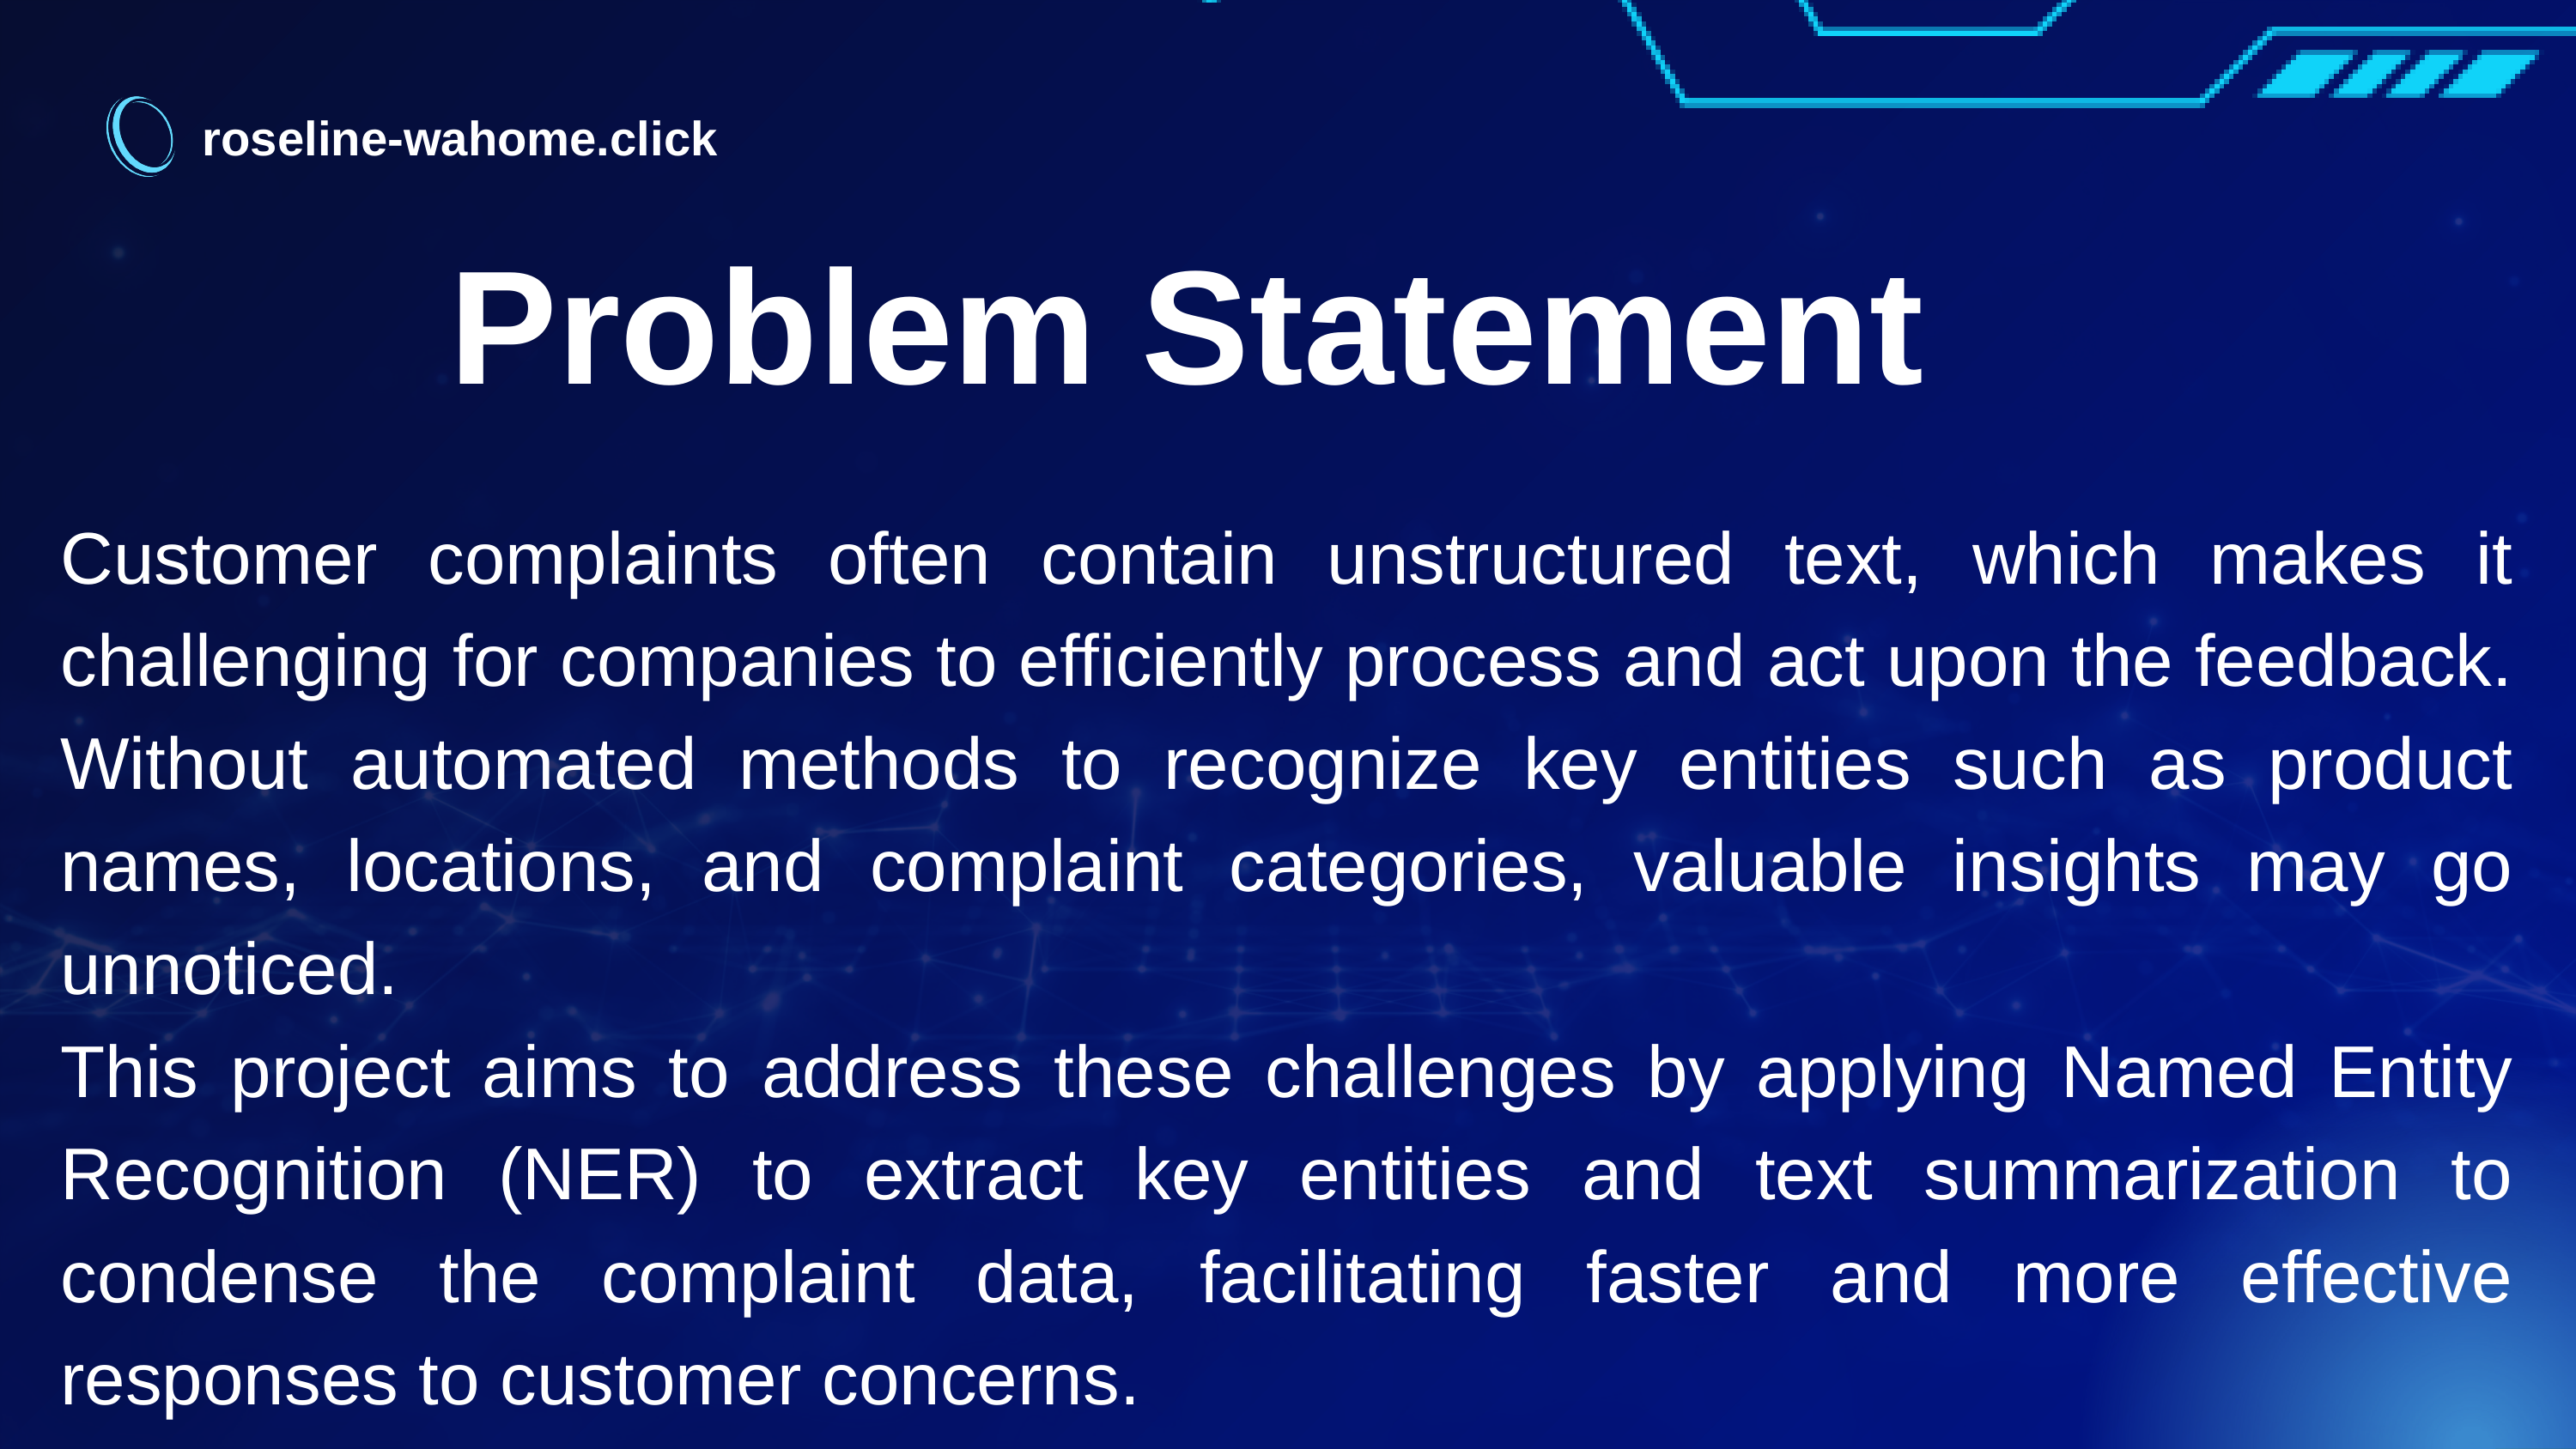

roseline-wahome.click
Problem Statement
Customer complaints often contain unstructured text, which makes it challenging for companies to efficiently process and act upon the feedback. Without automated methods to recognize key entities such as product names, locations, and complaint categories, valuable insights may go unnoticed.
This project aims to address these challenges by applying Named Entity Recognition (NER) to extract key entities and text summarization to condense the complaint data, facilitating faster and more effective responses to customer concerns.